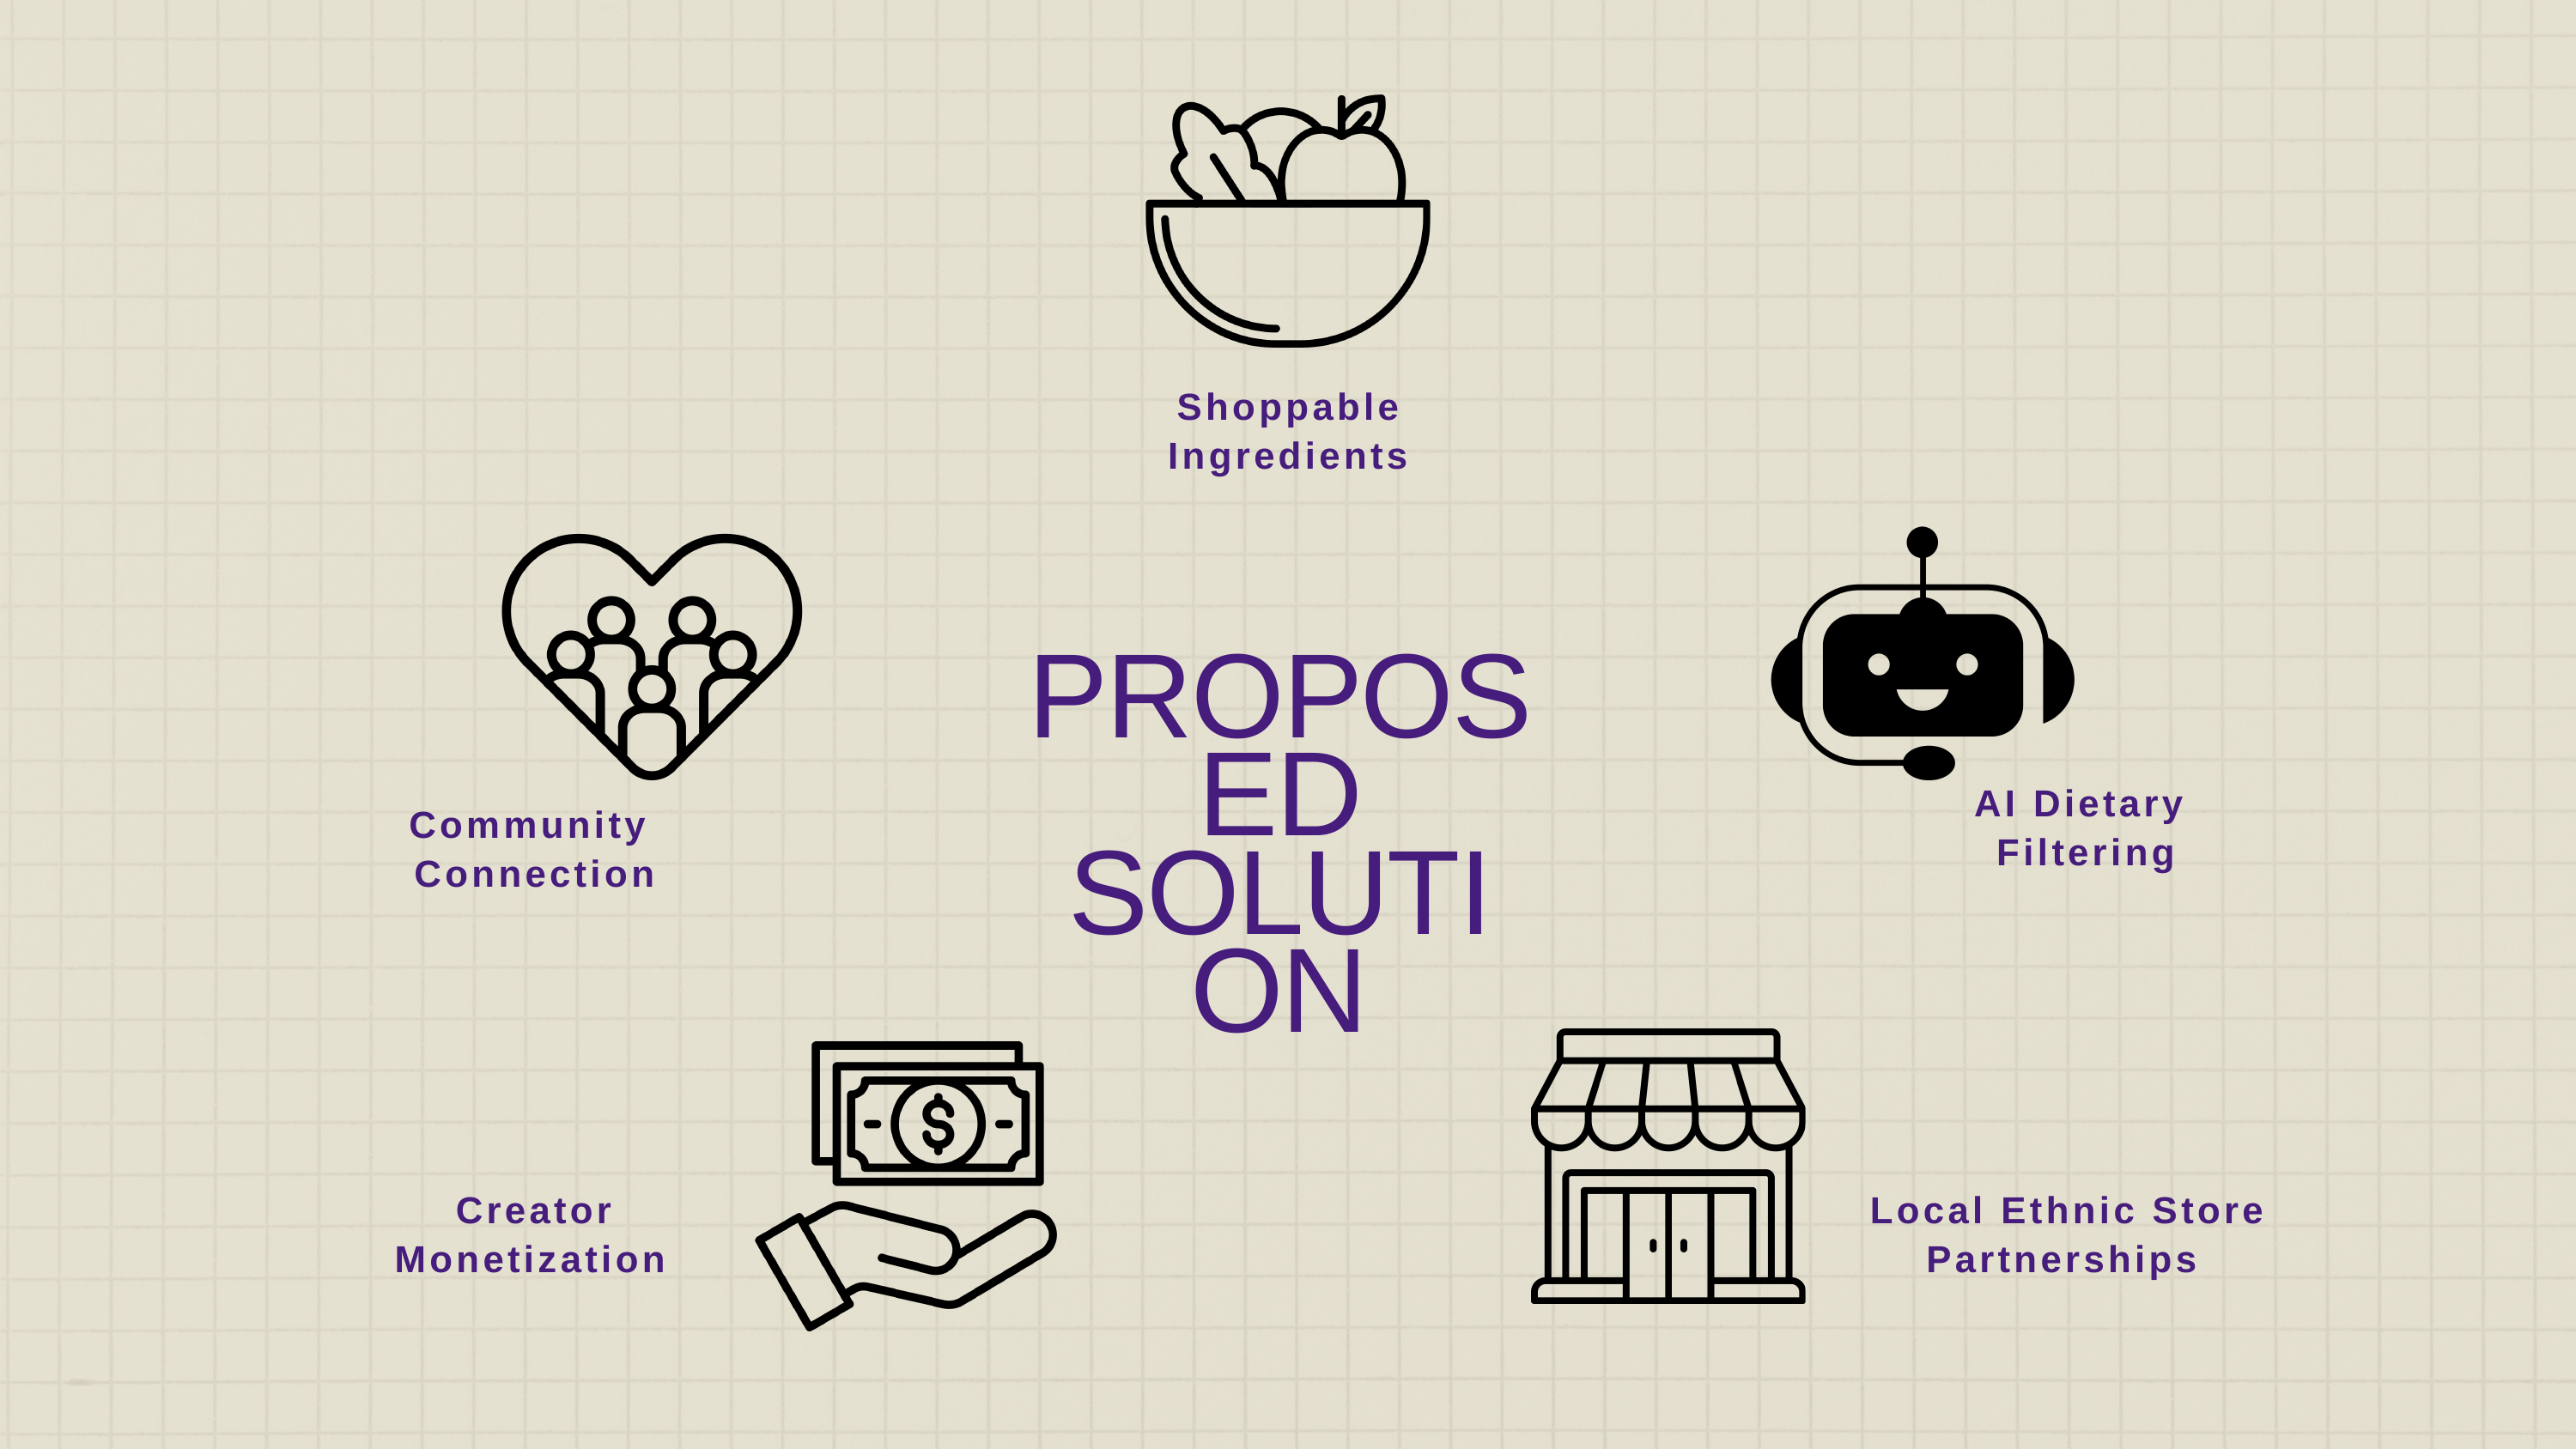

Shoppable
Ingredients

PROPOSED SOLUTION
AI Dietary
Filtering
Community
Connection

Creator
Monetization
Local Ethnic Store Partnerships